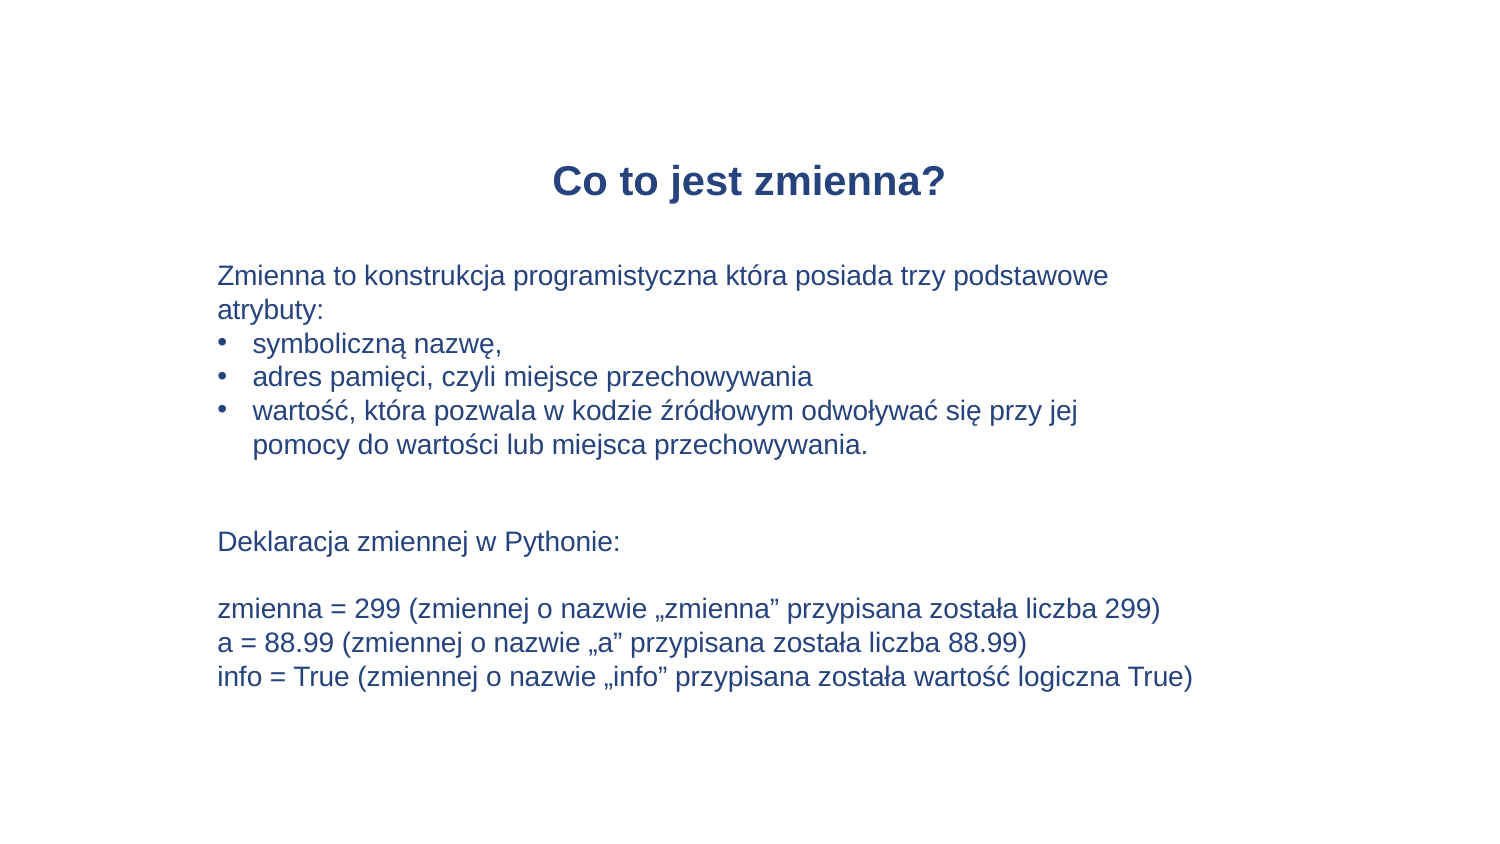

# Co to jest zmienna?
Zmienna to konstrukcja programistyczna która posiada trzy podstawowe atrybuty:
symboliczną nazwę,
adres pamięci, czyli miejsce przechowywania
wartość, która pozwala w kodzie źródłowym odwoływać się przy jej pomocy do wartości lub miejsca przechowywania.
Deklaracja zmiennej w Pythonie:

zmienna = 299 (zmiennej o nazwie „zmienna” przypisana została liczba 299)
a = 88.99 (zmiennej o nazwie „a” przypisana została liczba 88.99)
info = True (zmiennej o nazwie „info” przypisana została wartość logiczna True)